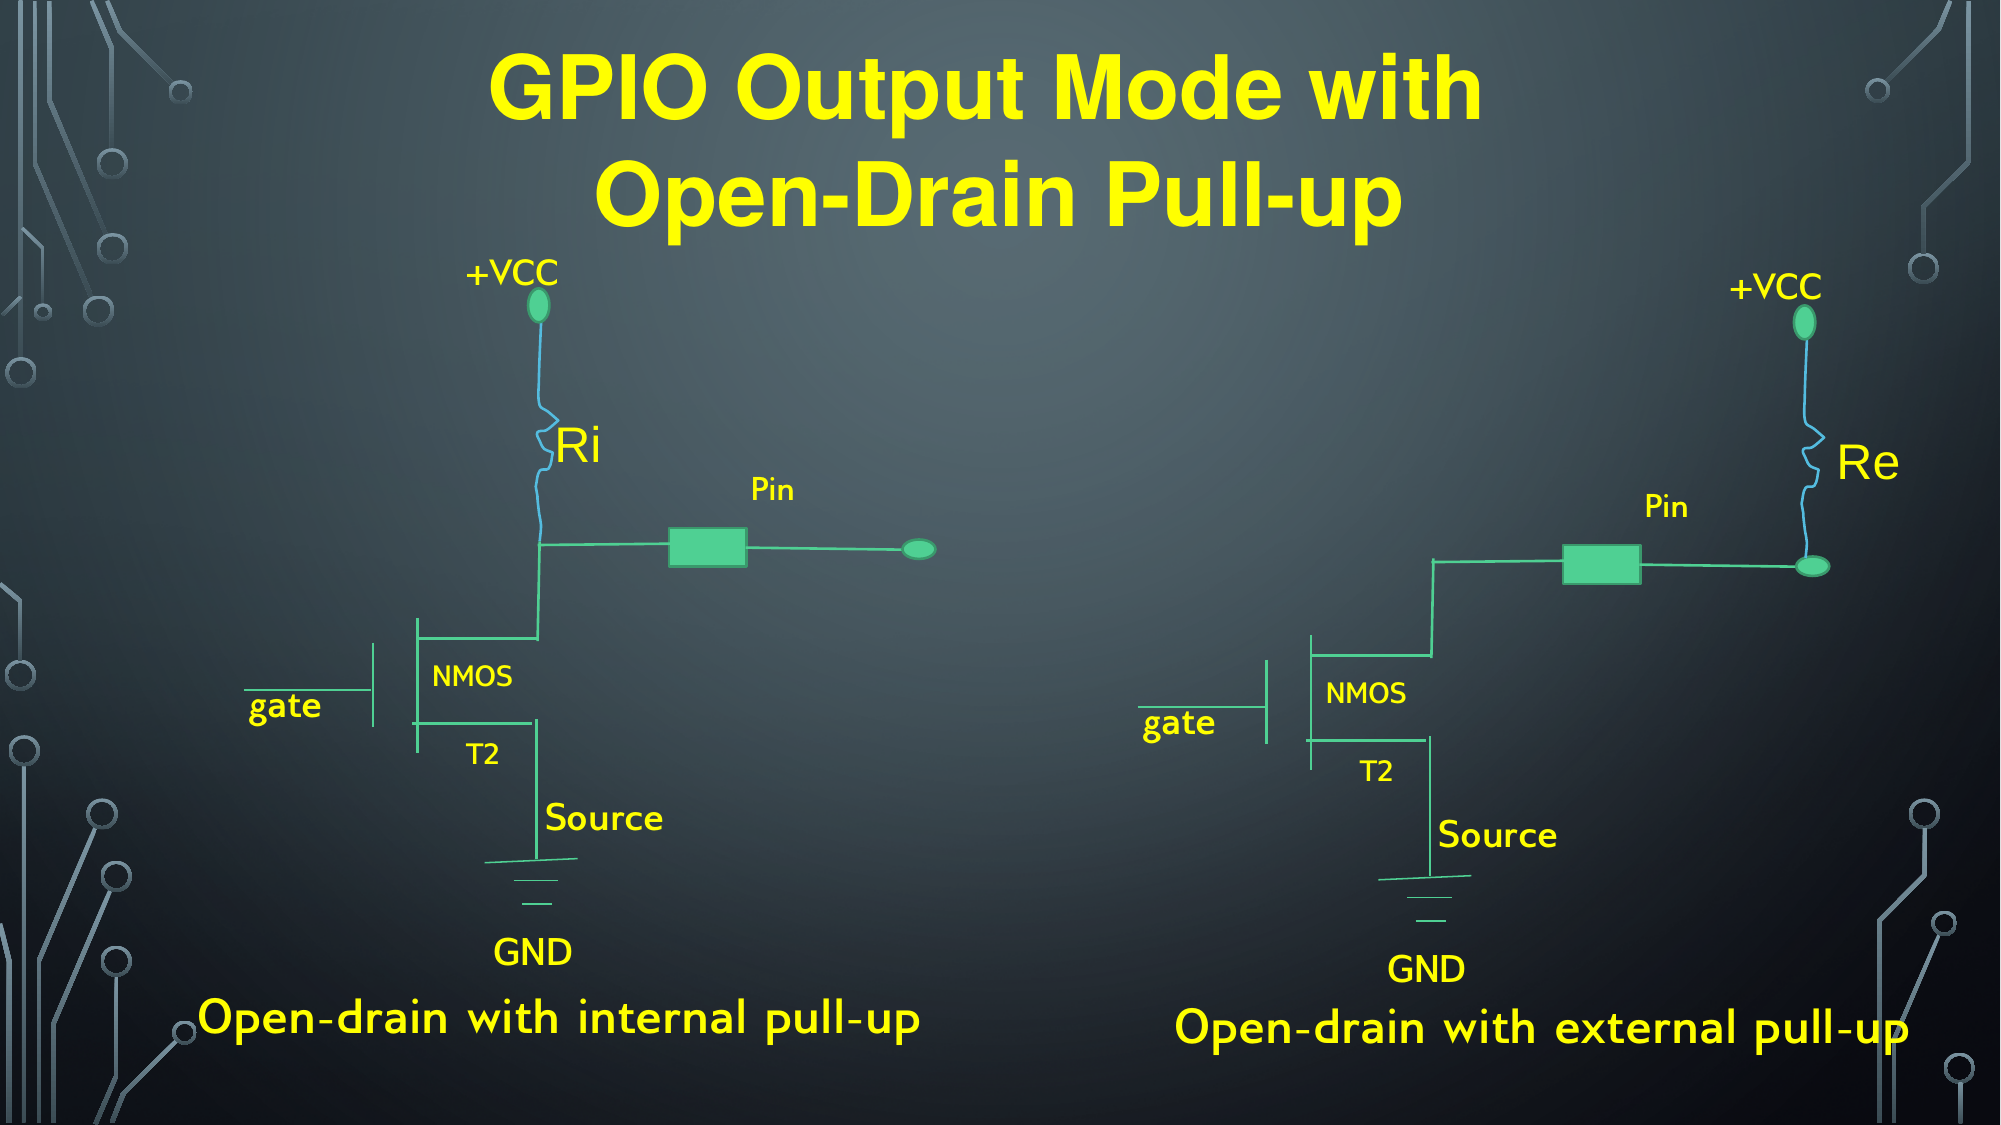

GPIO Output Mode with
Open-Drain Pull-up
+VCC
+VCC

Ri
Re
Pin
Pin

NMOS
NMOS
gate
gate
T2
T2
Source
Source
GND
GND
Open-drain with internal pull-up
Open-drain with external pull-up